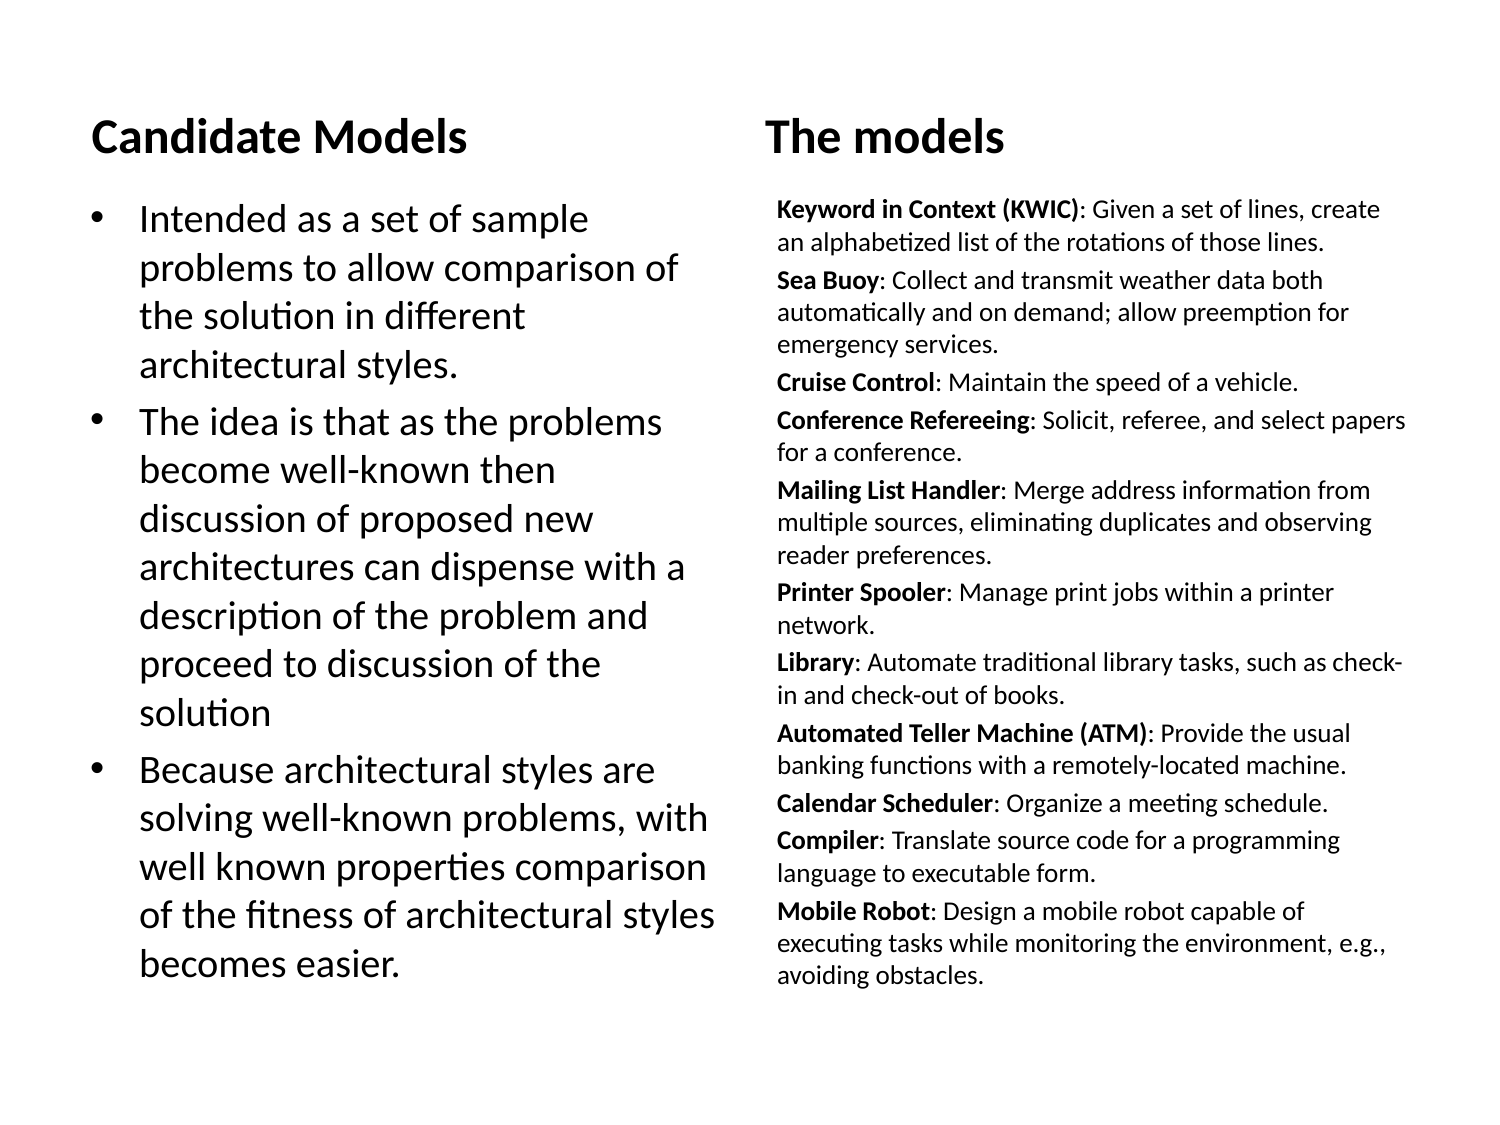

Candidate Models
The models
Intended as a set of sample problems to allow comparison of the solution in different architectural styles.
The idea is that as the problems become well-known then discussion of proposed new architectures can dispense with a description of the problem and proceed to discussion of the solution
Because architectural styles are solving well-known problems, with well known properties comparison of the fitness of architectural styles becomes easier.
Keyword in Context (KWIC): Given a set of lines, create an alphabetized list of the rotations of those lines.
Sea Buoy: Collect and transmit weather data both automatically and on demand; allow preemption for emergency services.
Cruise Control: Maintain the speed of a vehicle.
Conference Refereeing: Solicit, referee, and select papers for a conference.
Mailing List Handler: Merge address information from multiple sources, eliminating duplicates and observing reader preferences.
Printer Spooler: Manage print jobs within a printer network.
Library: Automate traditional library tasks, such as check-in and check-out of books.
Automated Teller Machine (ATM): Provide the usual banking functions with a remotely-located machine.
Calendar Scheduler: Organize a meeting schedule.
Compiler: Translate source code for a programming language to executable form.
Mobile Robot: Design a mobile robot capable of executing tasks while monitoring the environment, e.g., avoiding obstacles.